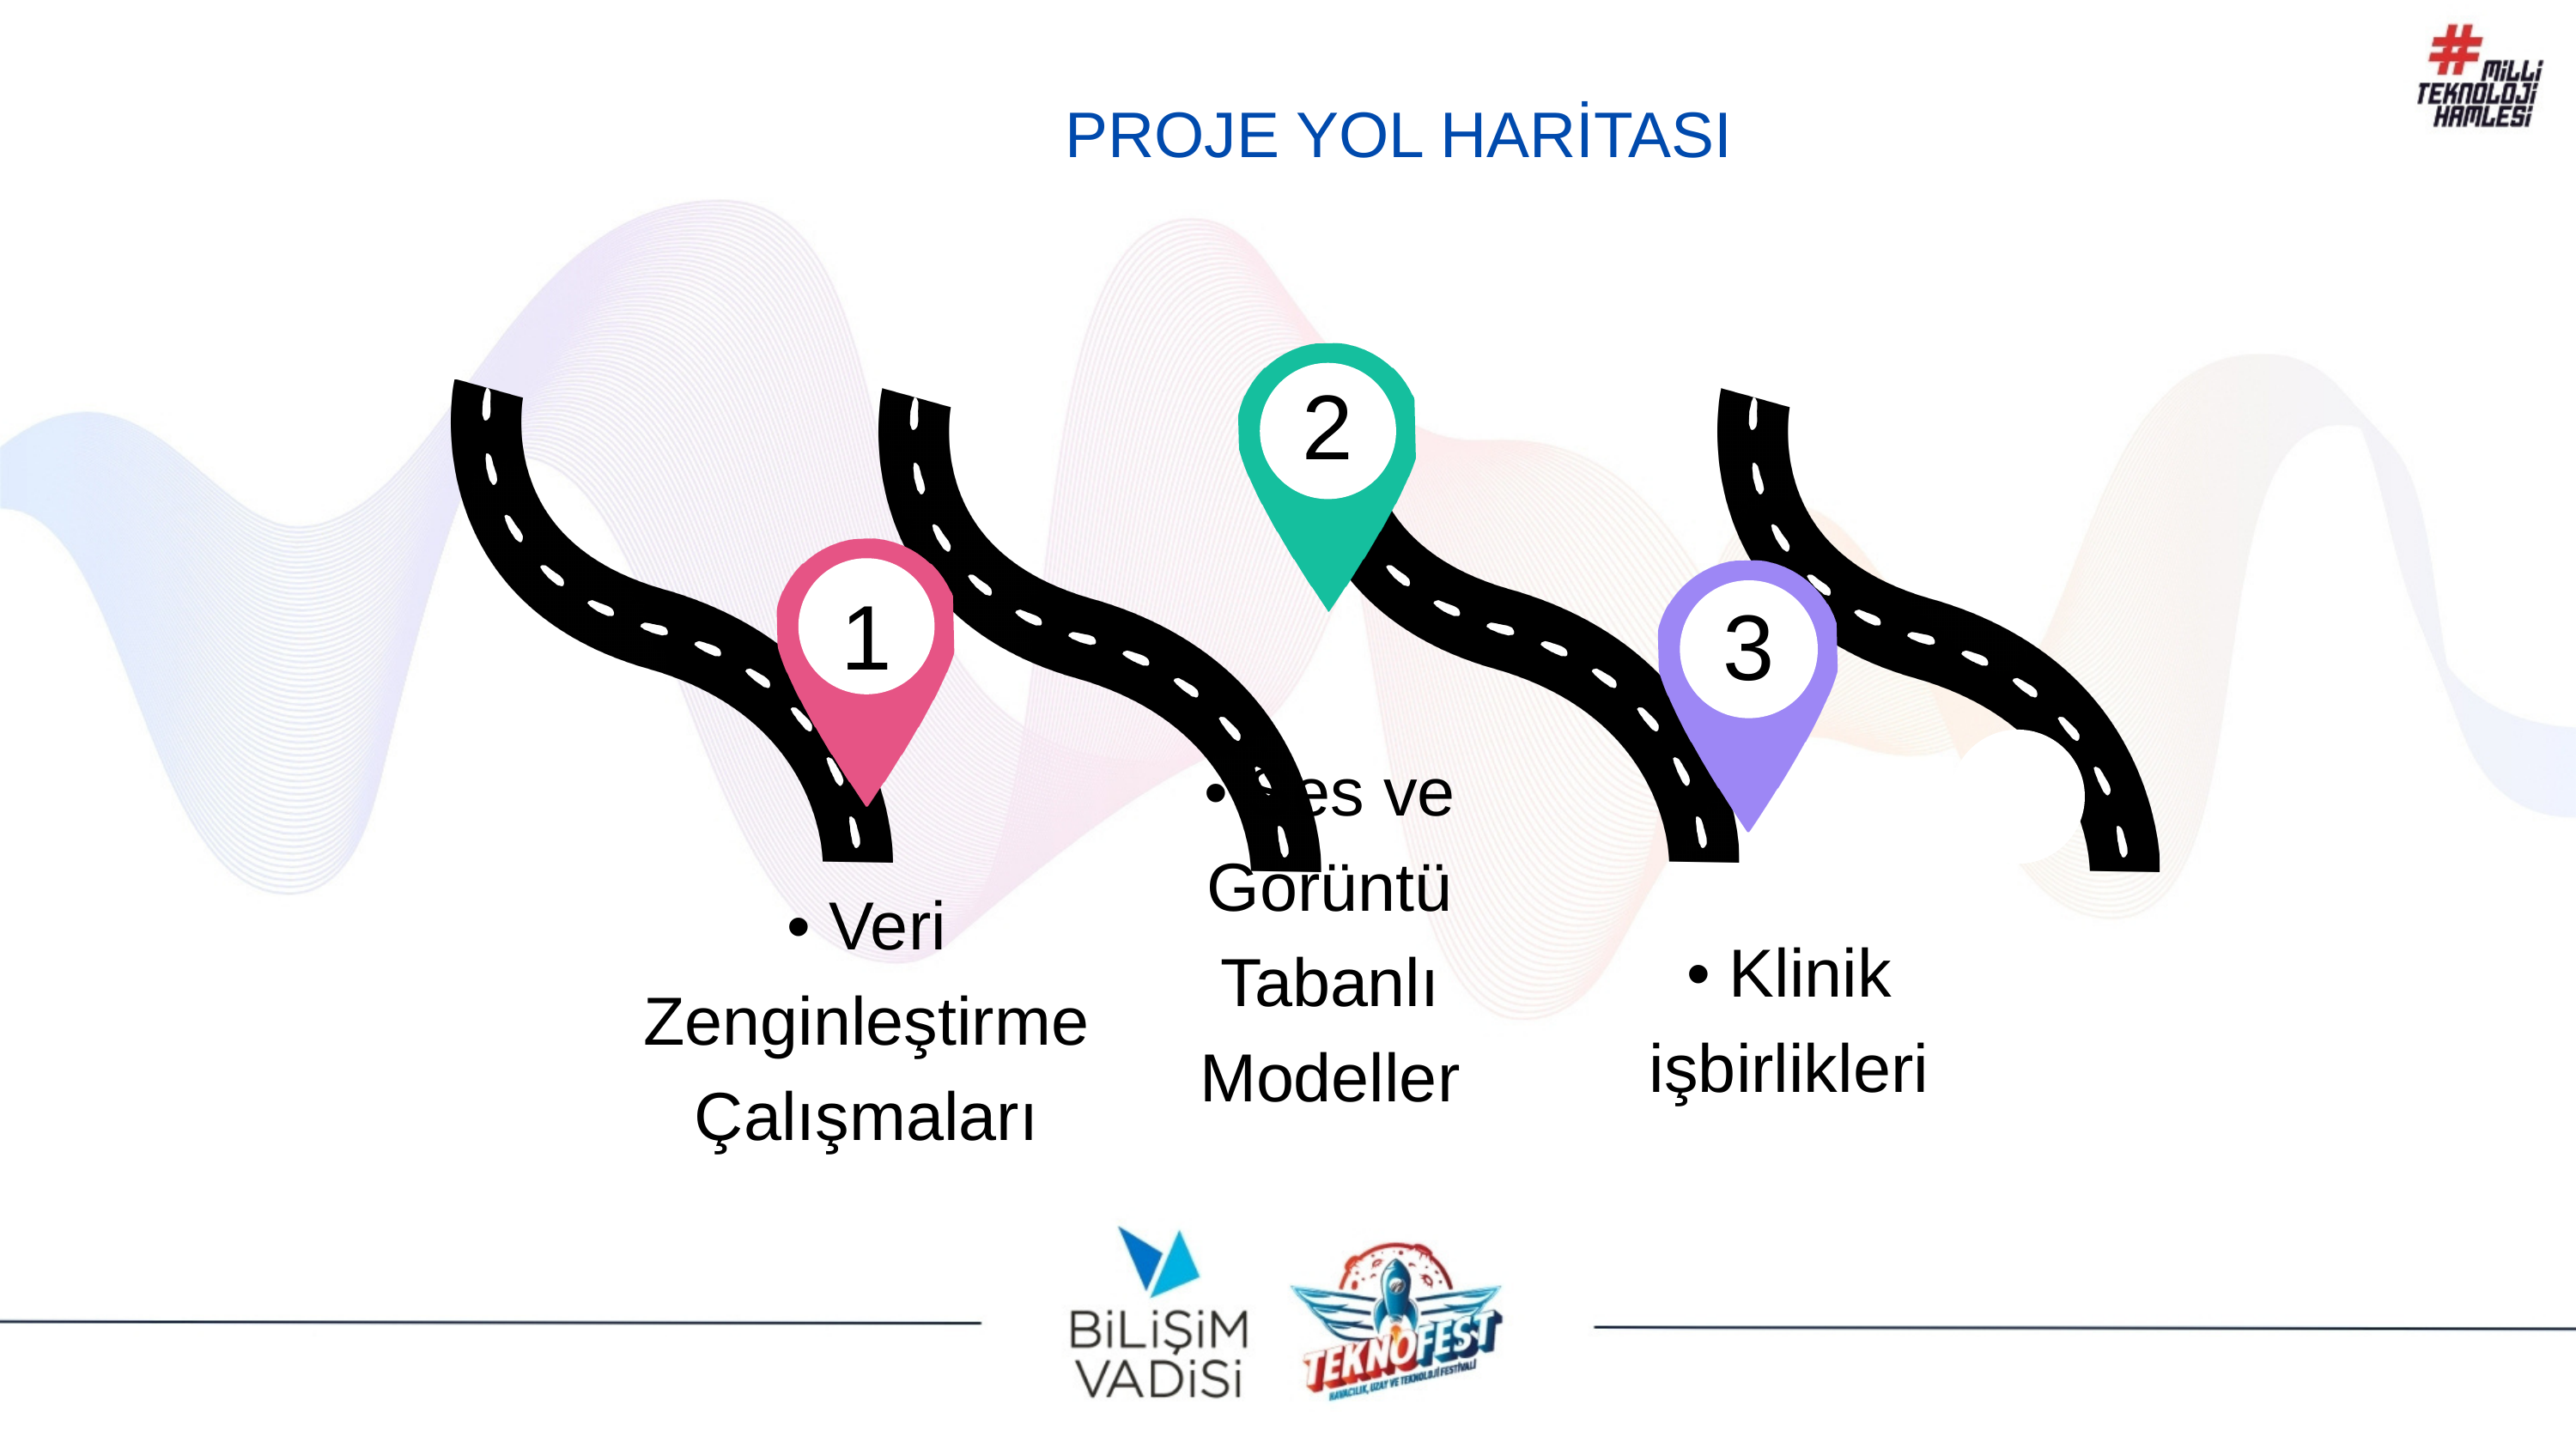

PROJE YOL HARİTASI
2

1
3

• Ses ve Görüntü Tabanlı Modeller
• Veri Zenginleştirme Çalışmaları

• Klinik işbirlikleri